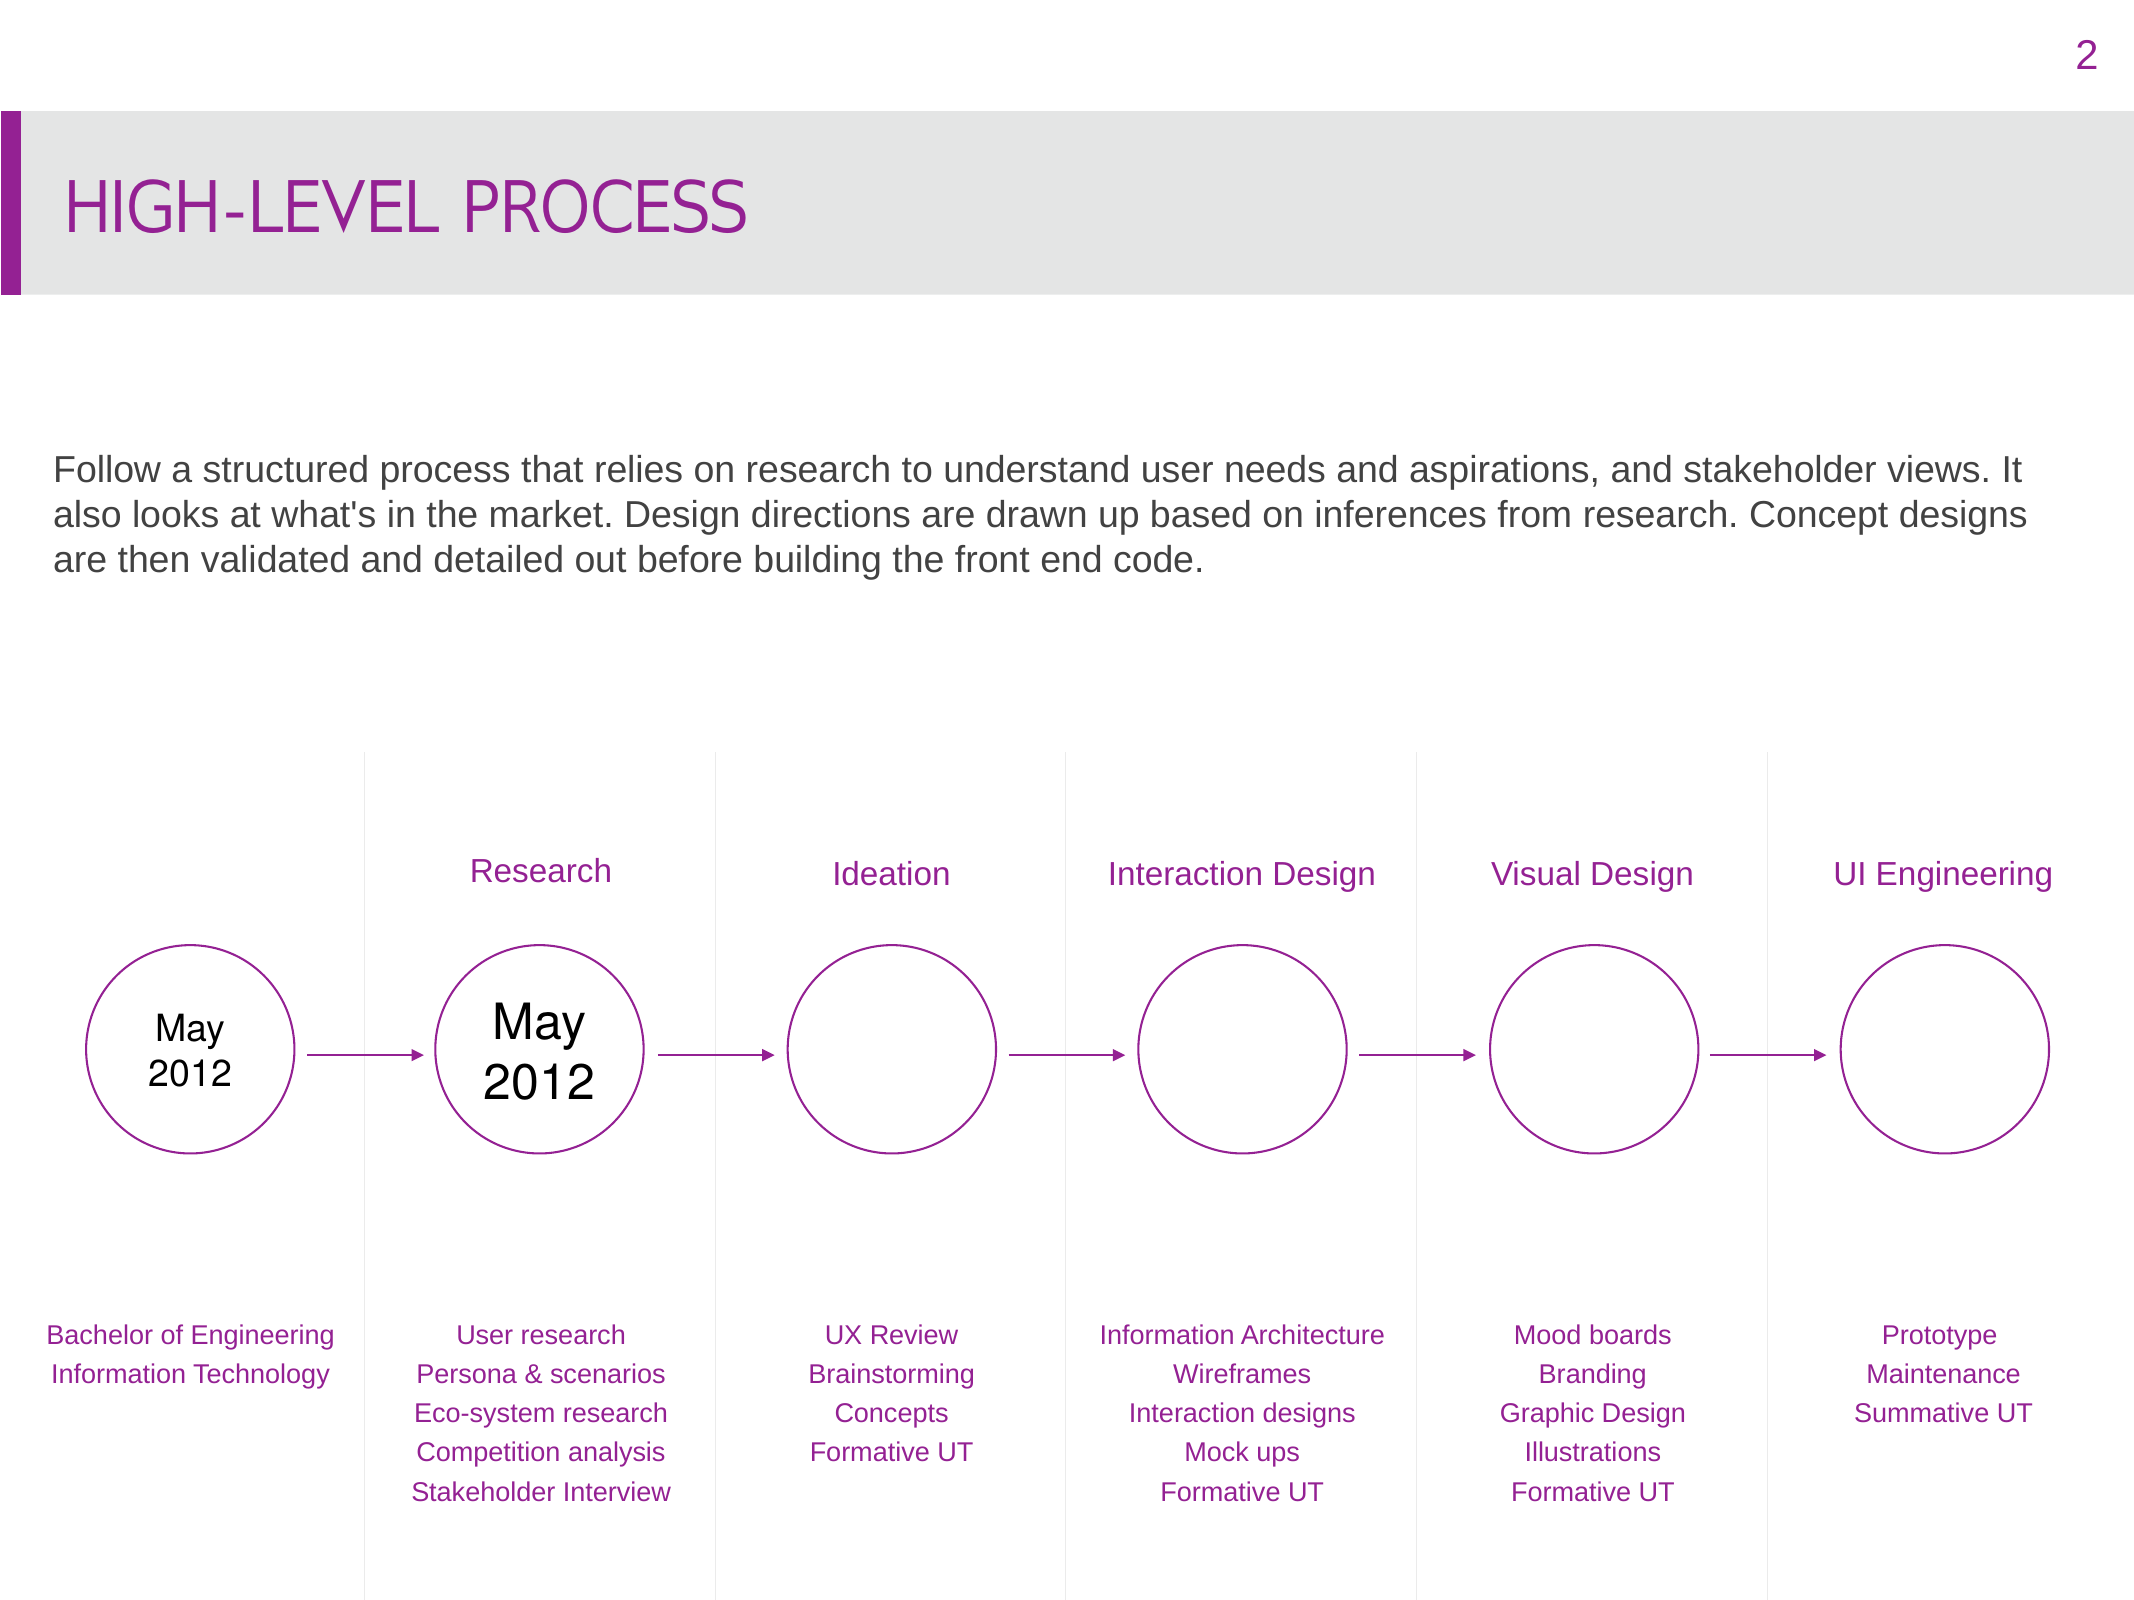

2

# HIGH-LEVEL PROCESS
Follow a structured process that relies on research to understand user needs and aspirations, and stakeholder views. It also looks at what's in the market. Design directions are drawn up based on inferences from research. Concept designs are then validated and detailed out before building the front end code.

Research
Ideation
Interaction Design
Visual Design
UI Engineering
May
2012
May
2012
Jan 2014
Nov 2015

Bachelor of Engineering
Information Technology

User research
Persona & scenarios
Eco-system research
Competition analysis
Stakeholder Interview
UX Review
Brainstorming
Concepts
Formative UT
Information Architecture
Wireframes
Interaction designs
Mock ups
Formative UT
Mood boards
Branding
Graphic Design
Illustrations
Formative UT
Prototype
Maintenance
Summative UT